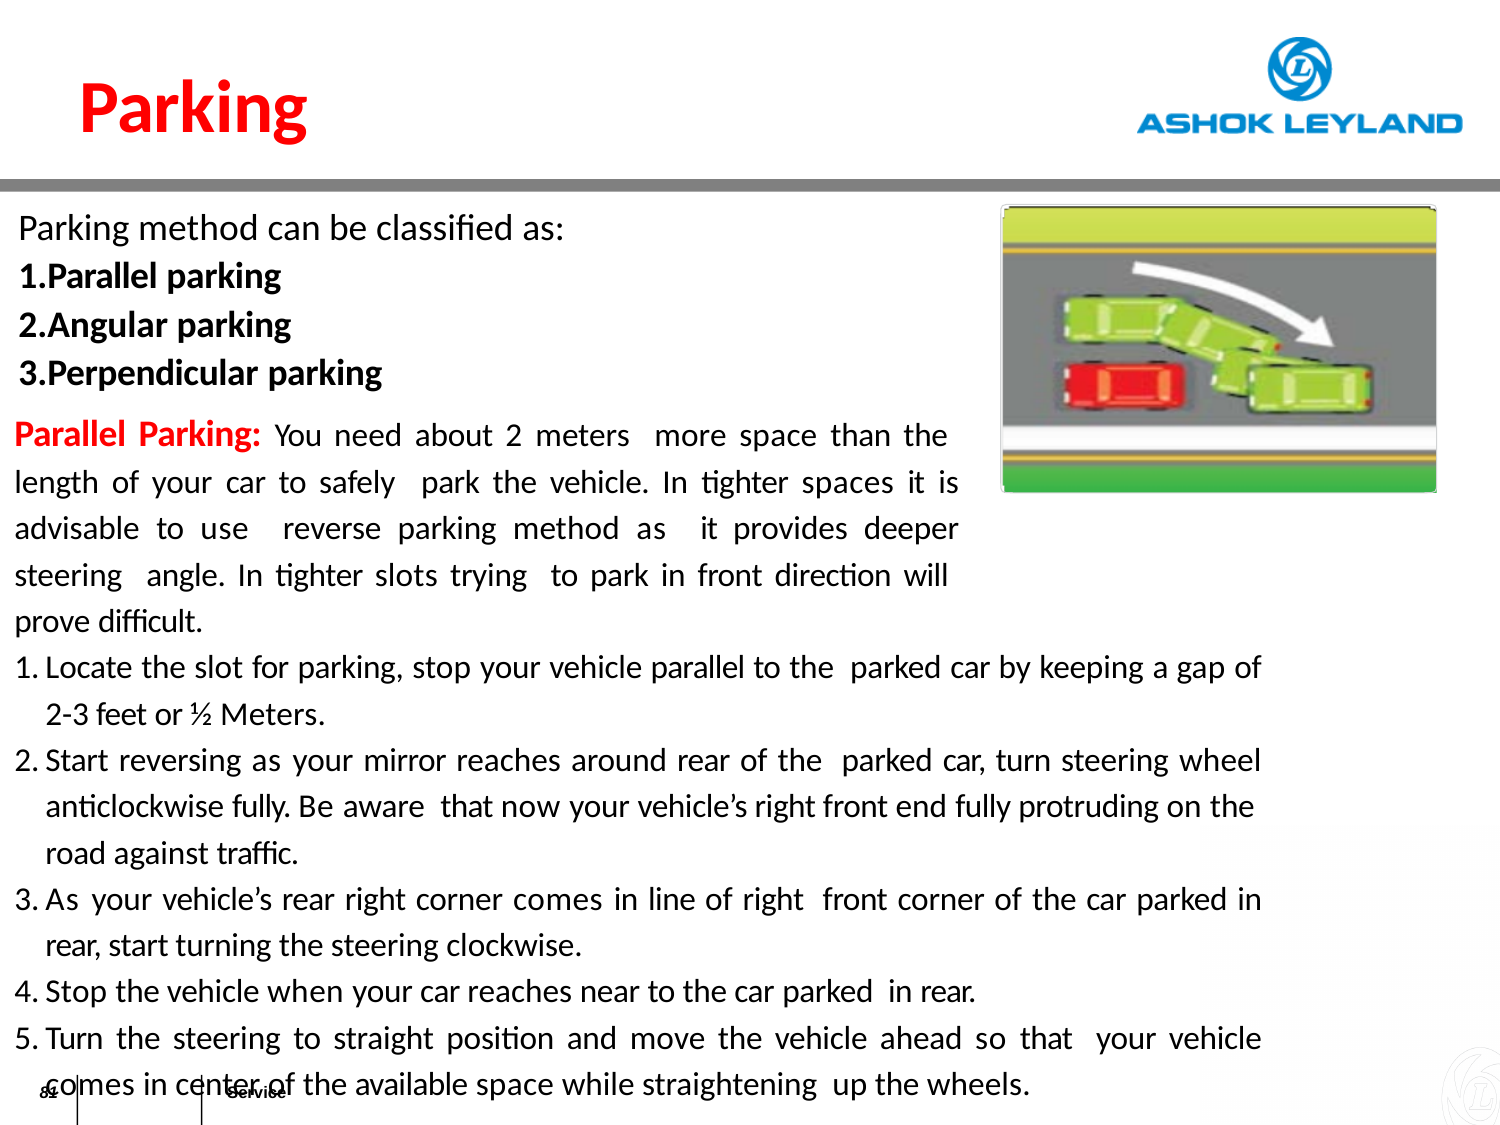

Parking
Rules of the Road
Parking method can be classified as:
Parallel parking
Angular parking
Perpendicular parking

Parallel Parking: You need about 2 meters  more space than the  length of your car to safely  park the vehicle. In tighter spaces it is advisable to use  reverse parking method as  it provides deeper steering  angle. In tighter slots trying  to park in front direction will  prove difficult.
Locate the slot for parking, stop your vehicle parallel to the  parked car by keeping a gap of 2-3 feet or ½ Meters.
Start reversing as your mirror reaches around rear of the  parked car, turn steering wheel anticlockwise fully. Be aware  that now your vehicle’s right front end fully protruding on the  road against traffic.
As your vehicle’s rear right corner comes in line of right  front corner of the car parked in rear, start turning the steering clockwise.
Stop the vehicle when your car reaches near to the car parked  in rear.
Turn the steering to straight position and move the vehicle ahead so that  your vehicle comes in center of the available space while straightening  up the wheels.